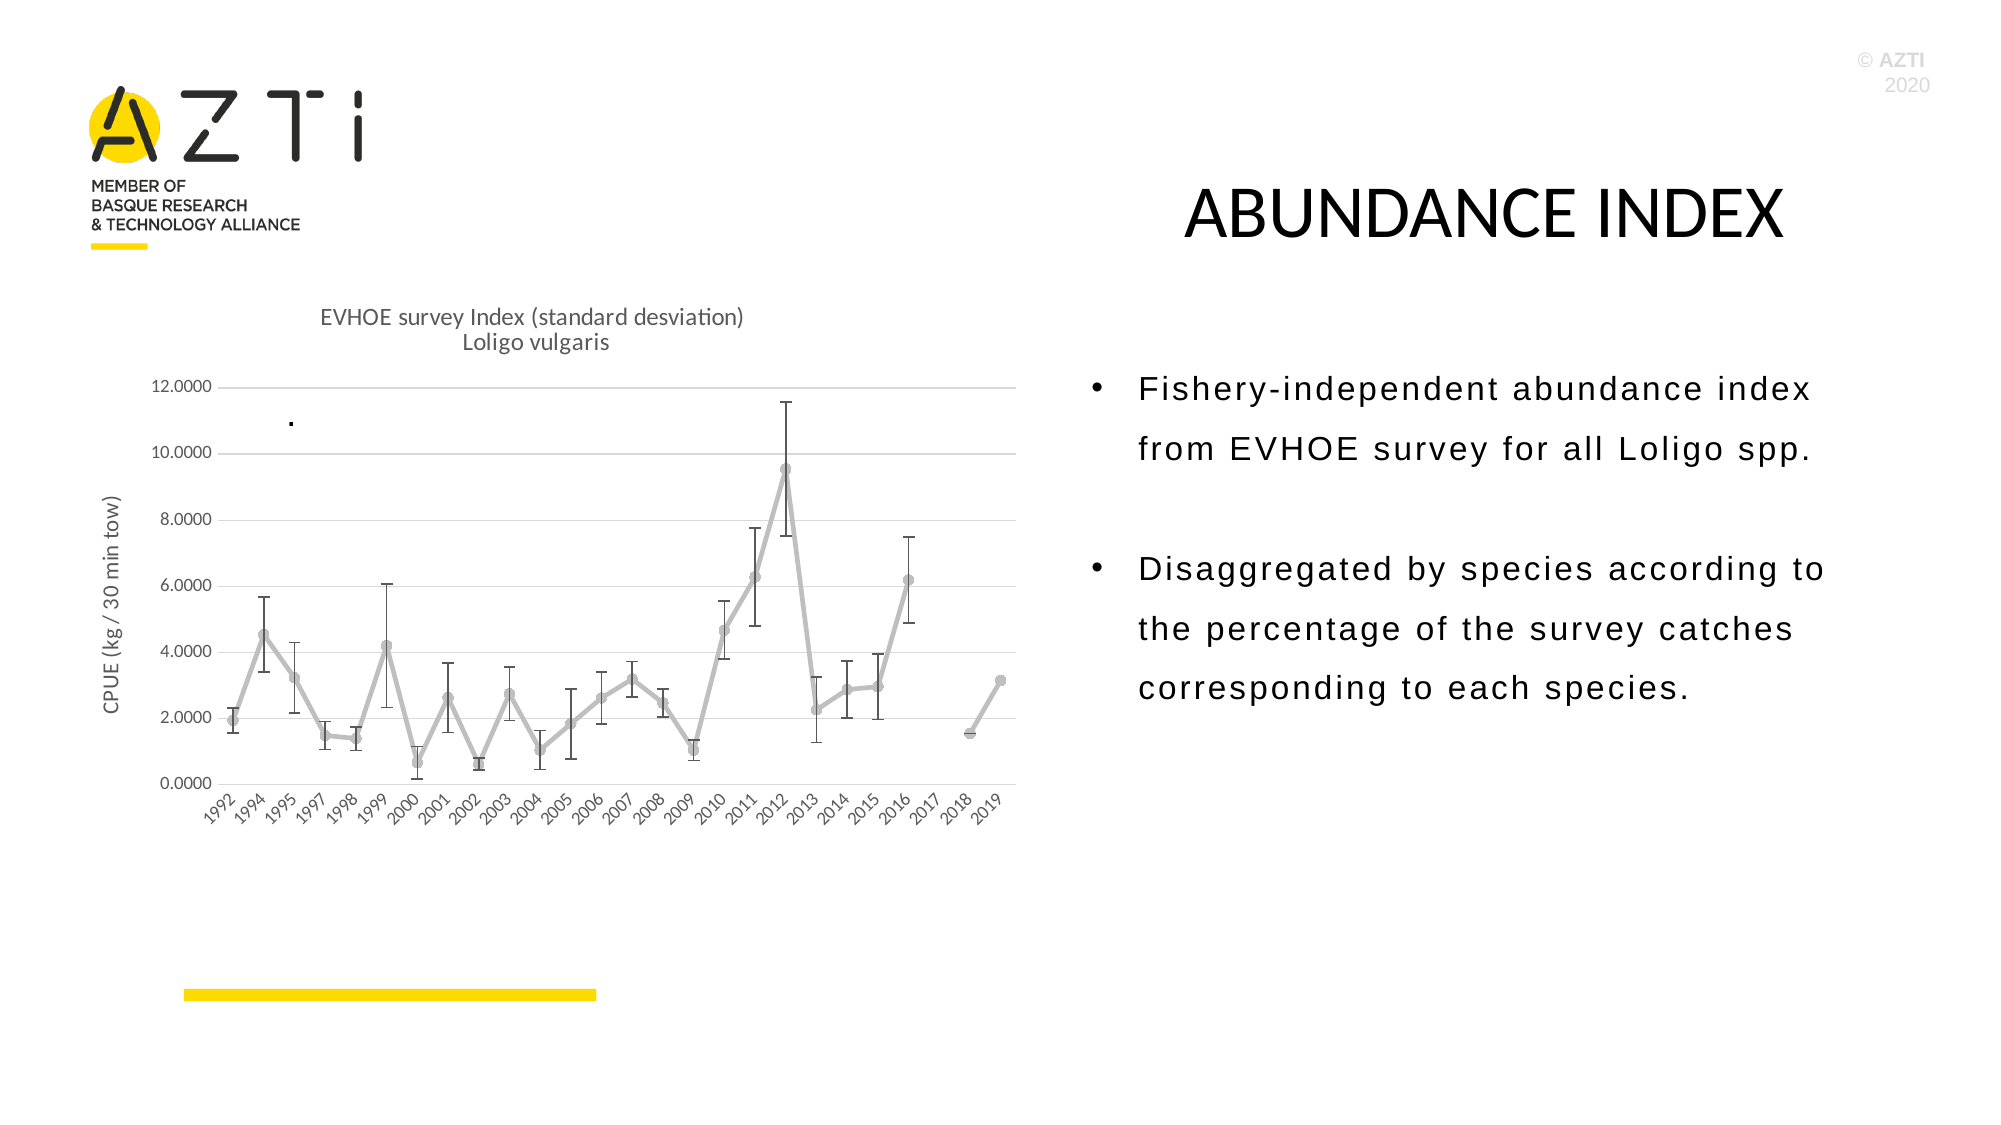

ABUNDANCE INDEX

### Chart: EVHOE survey Index (standard desviation)
Loligo vulgaris

| Category |  |
|---|---|
| 1992 | 1.9405616148610667 |
| 1994 | 4.538032744599505 |
| 1995 | 3.228978656362245 |
| 1997 | 1.4853269298097747 |
| 1998 | 1.3895077002208704 |
| 1999 | 4.201231784078402 |
| 2000 | 0.6585591207527761 |
| 2001 | 2.630334029227557 |
| 2002 | 0.6184775649753411 |
| 2003 | 2.7462963017826896 |
| 2004 | 1.045207709297752 |
| 2005 | 1.8355320565187137 |
| 2006 | 2.6181190811170616 |
| 2007 | 3.1912722761792383 |
| 2008 | 2.4677466339898944 |
| 2009 | 1.0387676620979698 |
| 2010 | 4.669499214027433 |
| 2011 | 6.28229408013827 |
| 2012 | 9.5521545458194 |
| 2013 | 2.259566503282805 |
| 2014 | 2.8747 |
| 2015 | 2.96 |
| 2016 | 6.19 |
| 2017 | None |
| 2018 | 1.54 |
| 2019 | 3.15 |
Fishery-independent abundance index from EVHOE survey for all Loligo spp.

Disaggregated by species according to the percentage of the survey catches corresponding to each species.
.